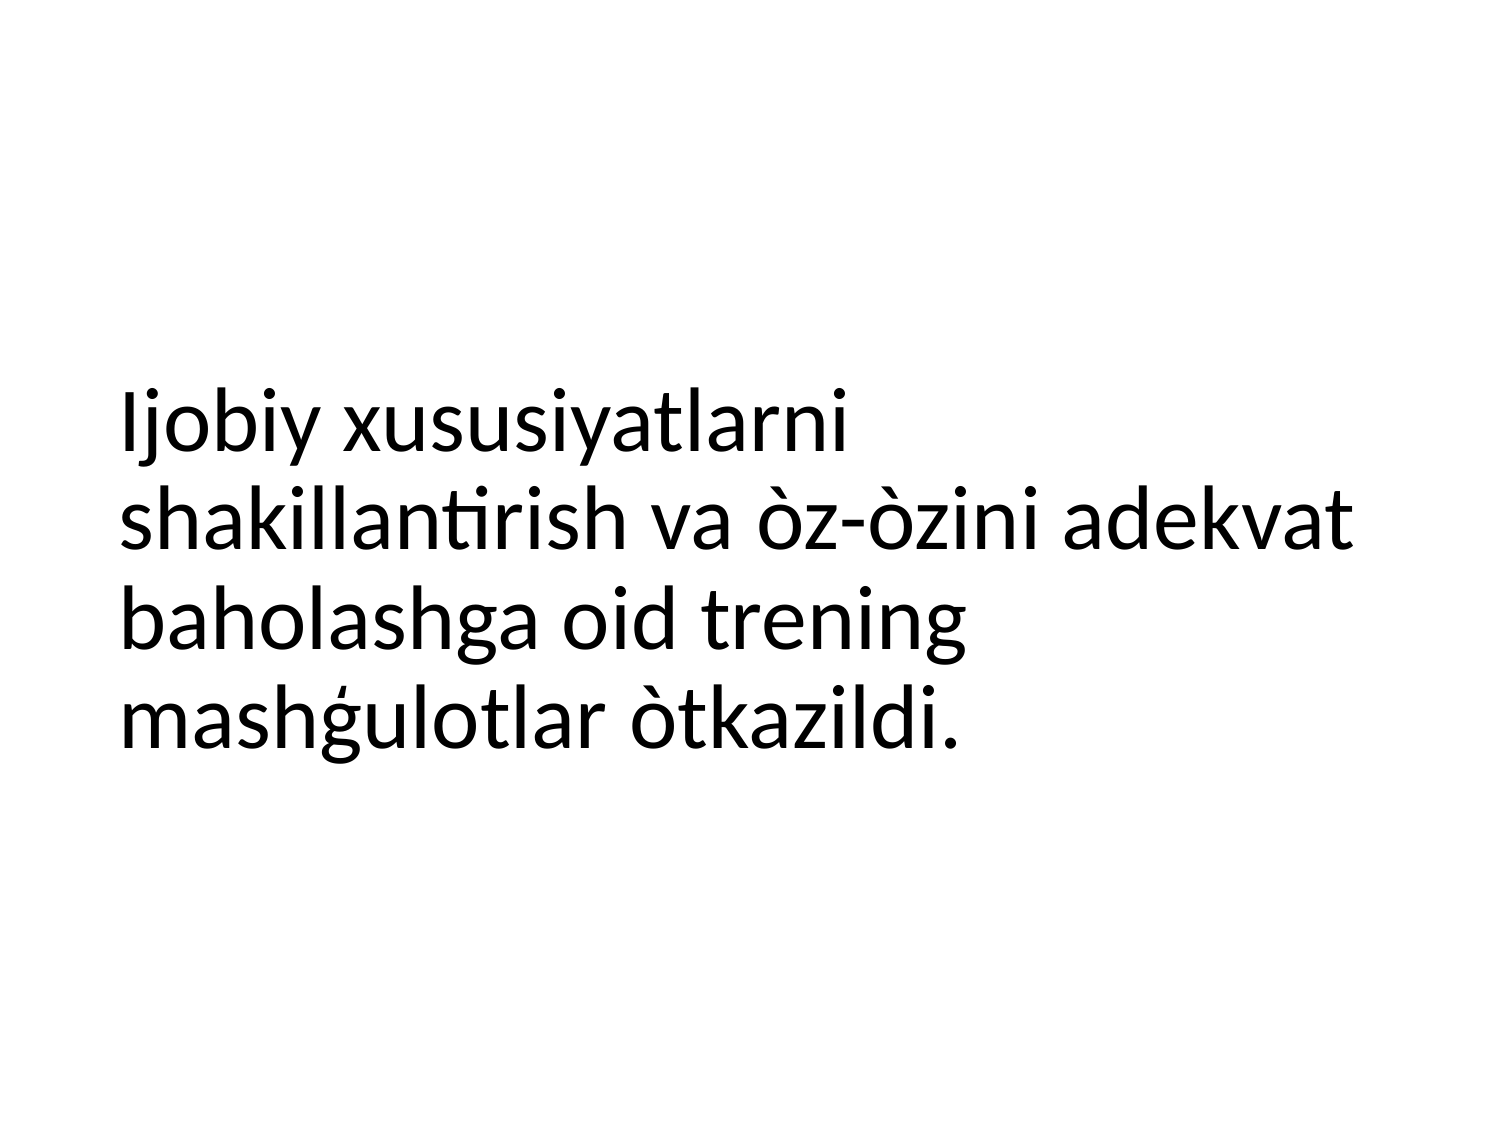

# Ijobiy xususiyatlarni shakillantirish va òz-òzini adekvat baholashga oid trening mashģulotlar òtkazildi.